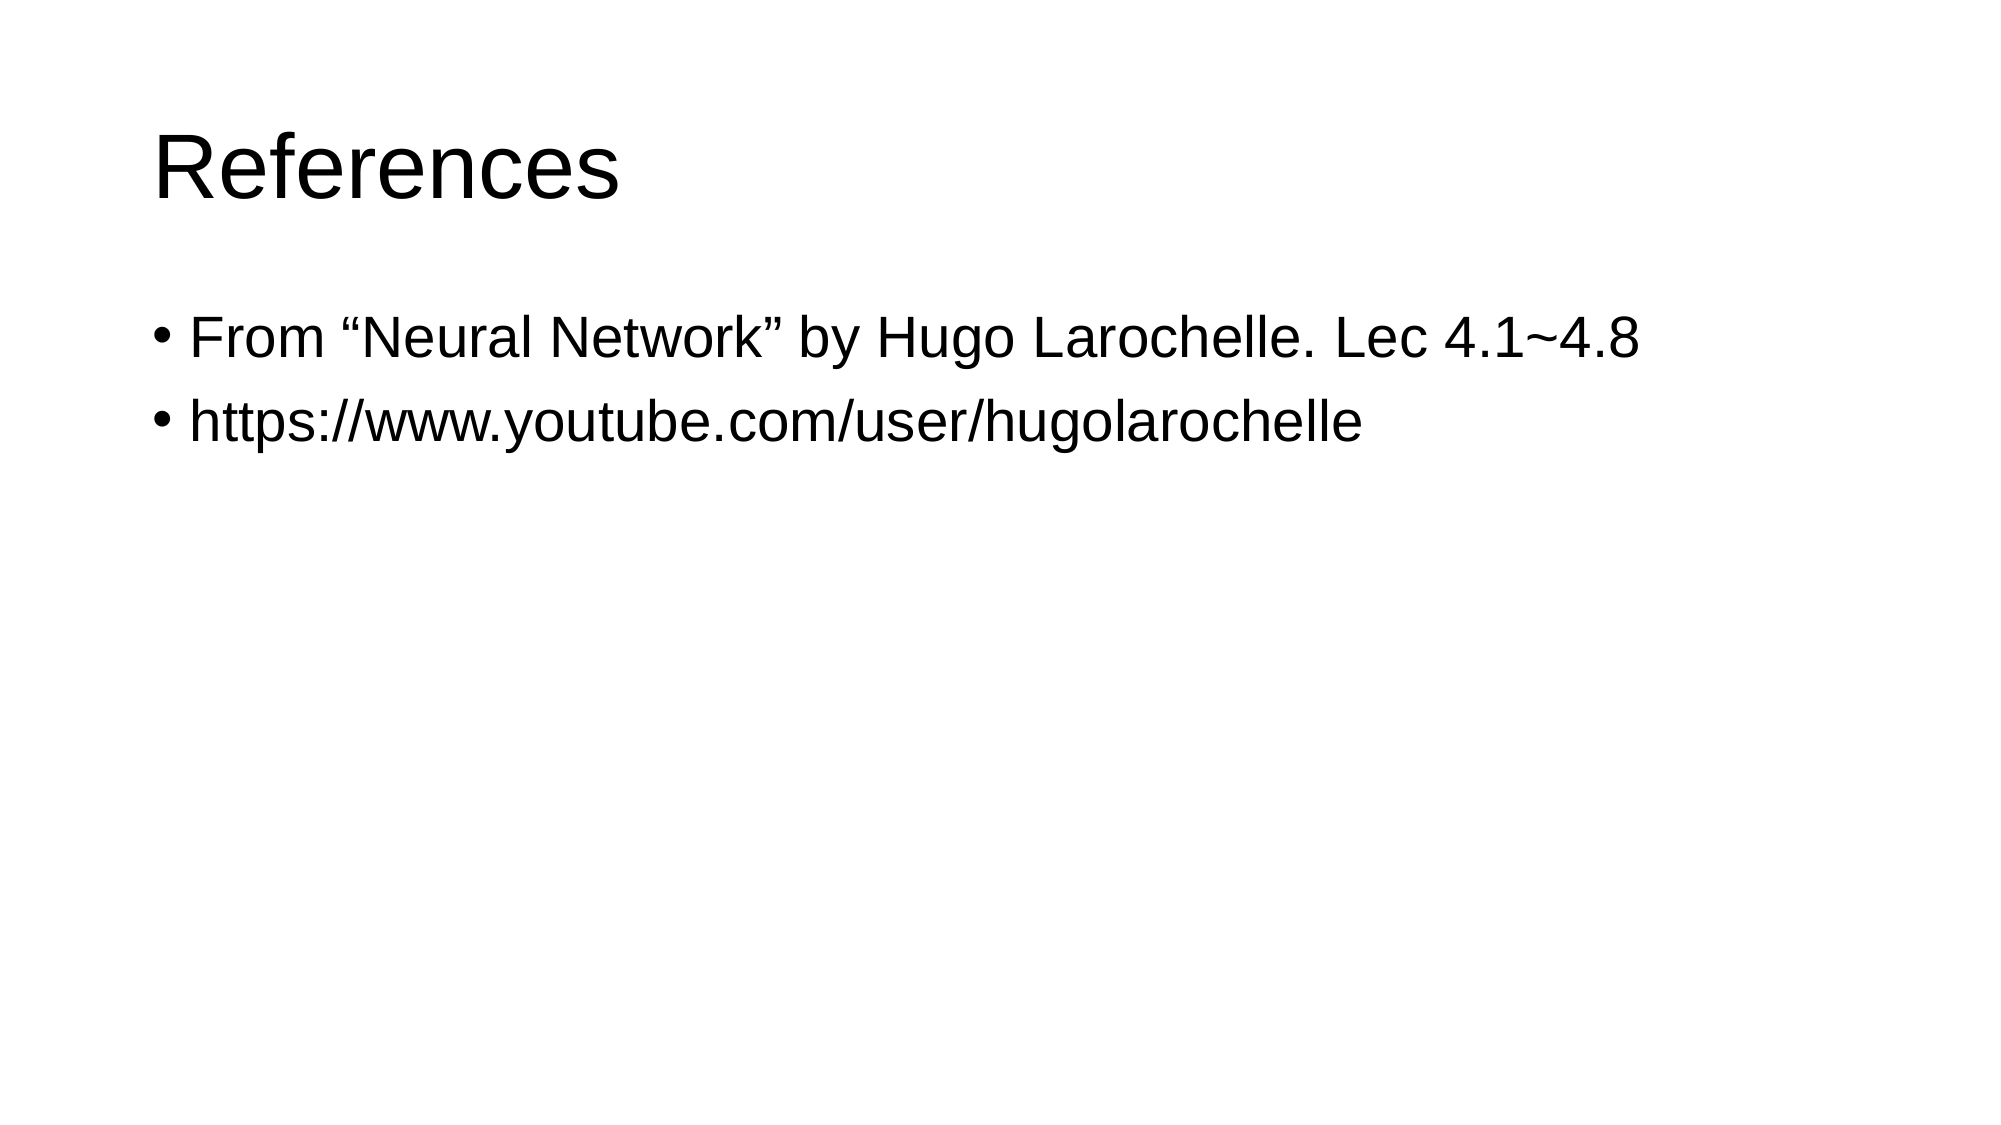

# References
From “Neural Network” by Hugo Larochelle. Lec 4.1~4.8
https://www.youtube.com/user/hugolarochelle